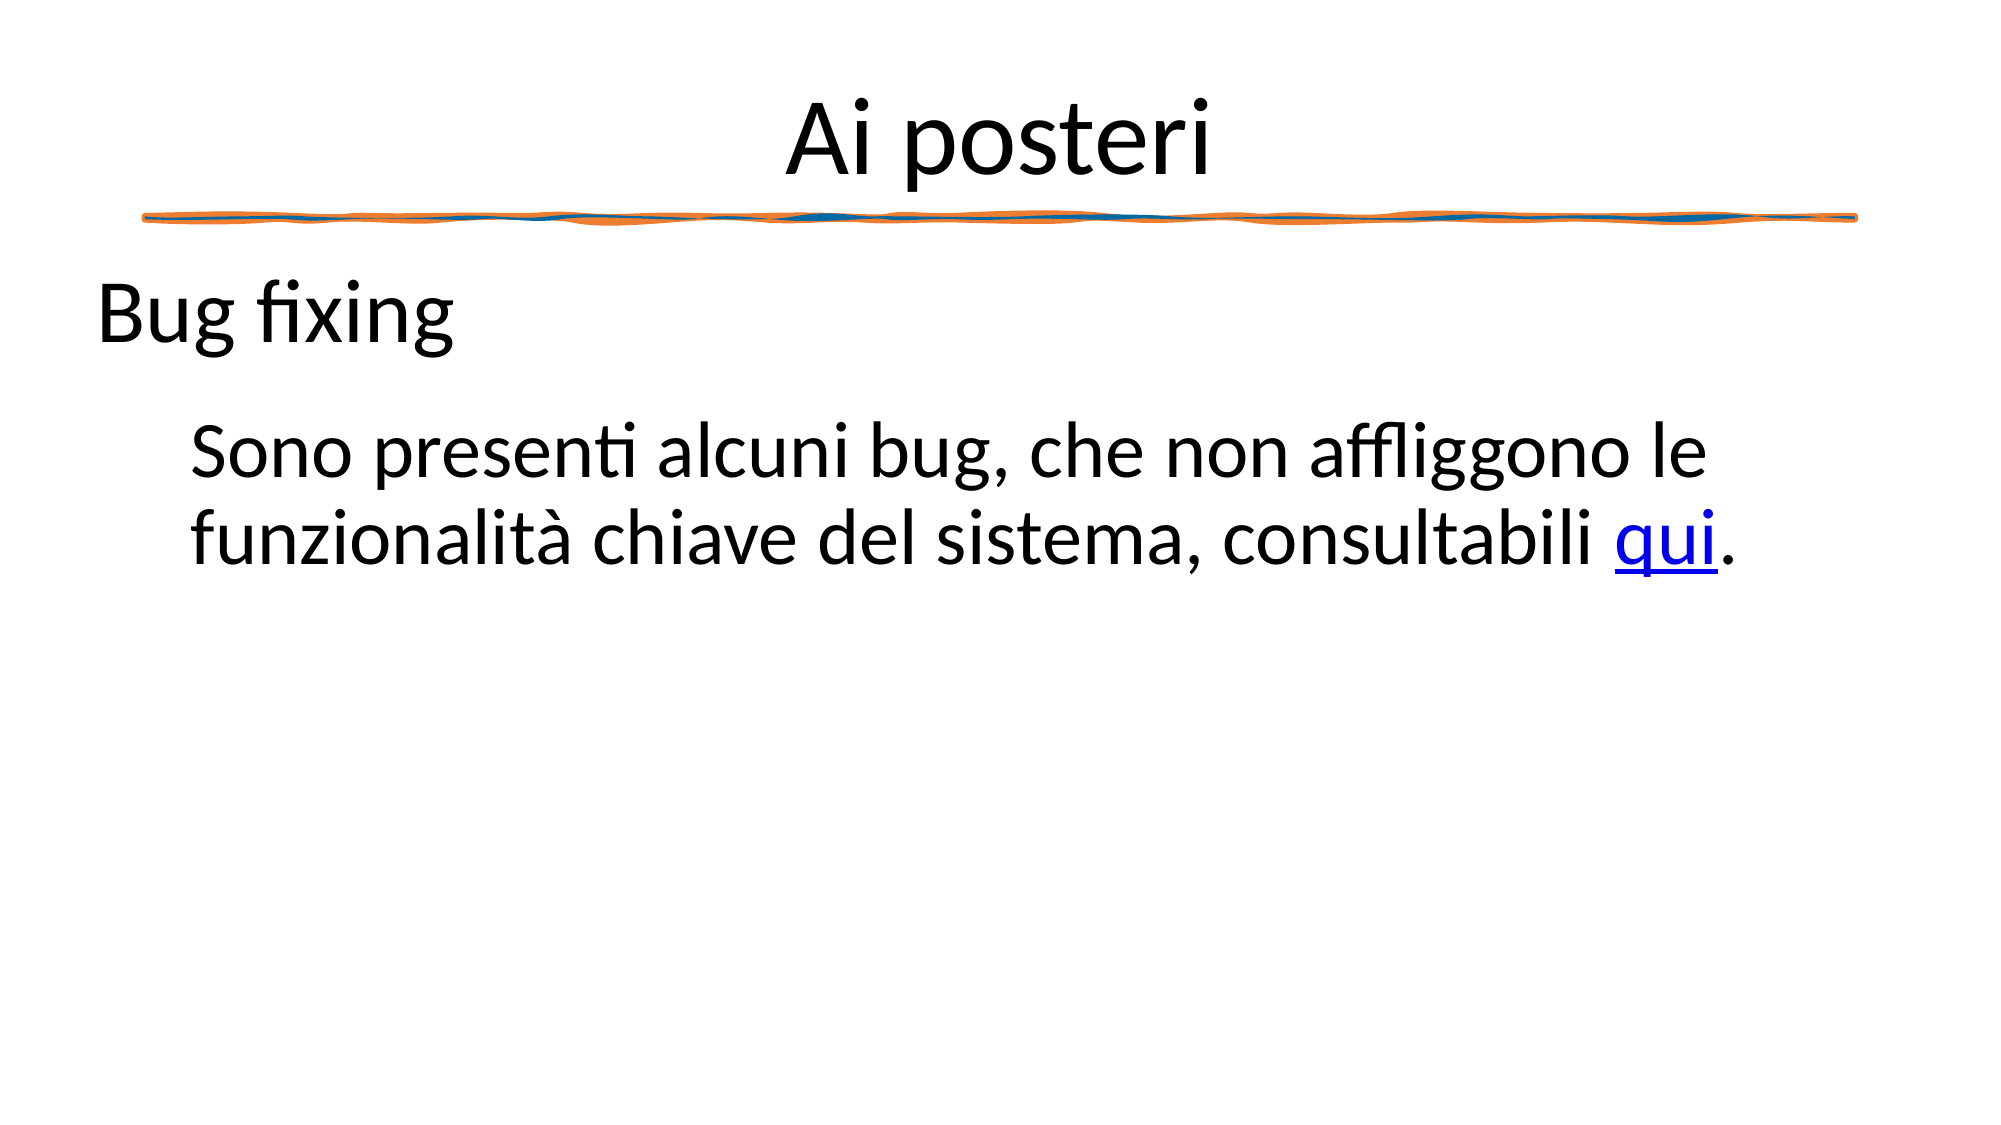

# Ai posteri

Bug fixing
Sono presenti alcuni bug, che non affliggono le funzionalità chiave del sistema, consultabili qui.